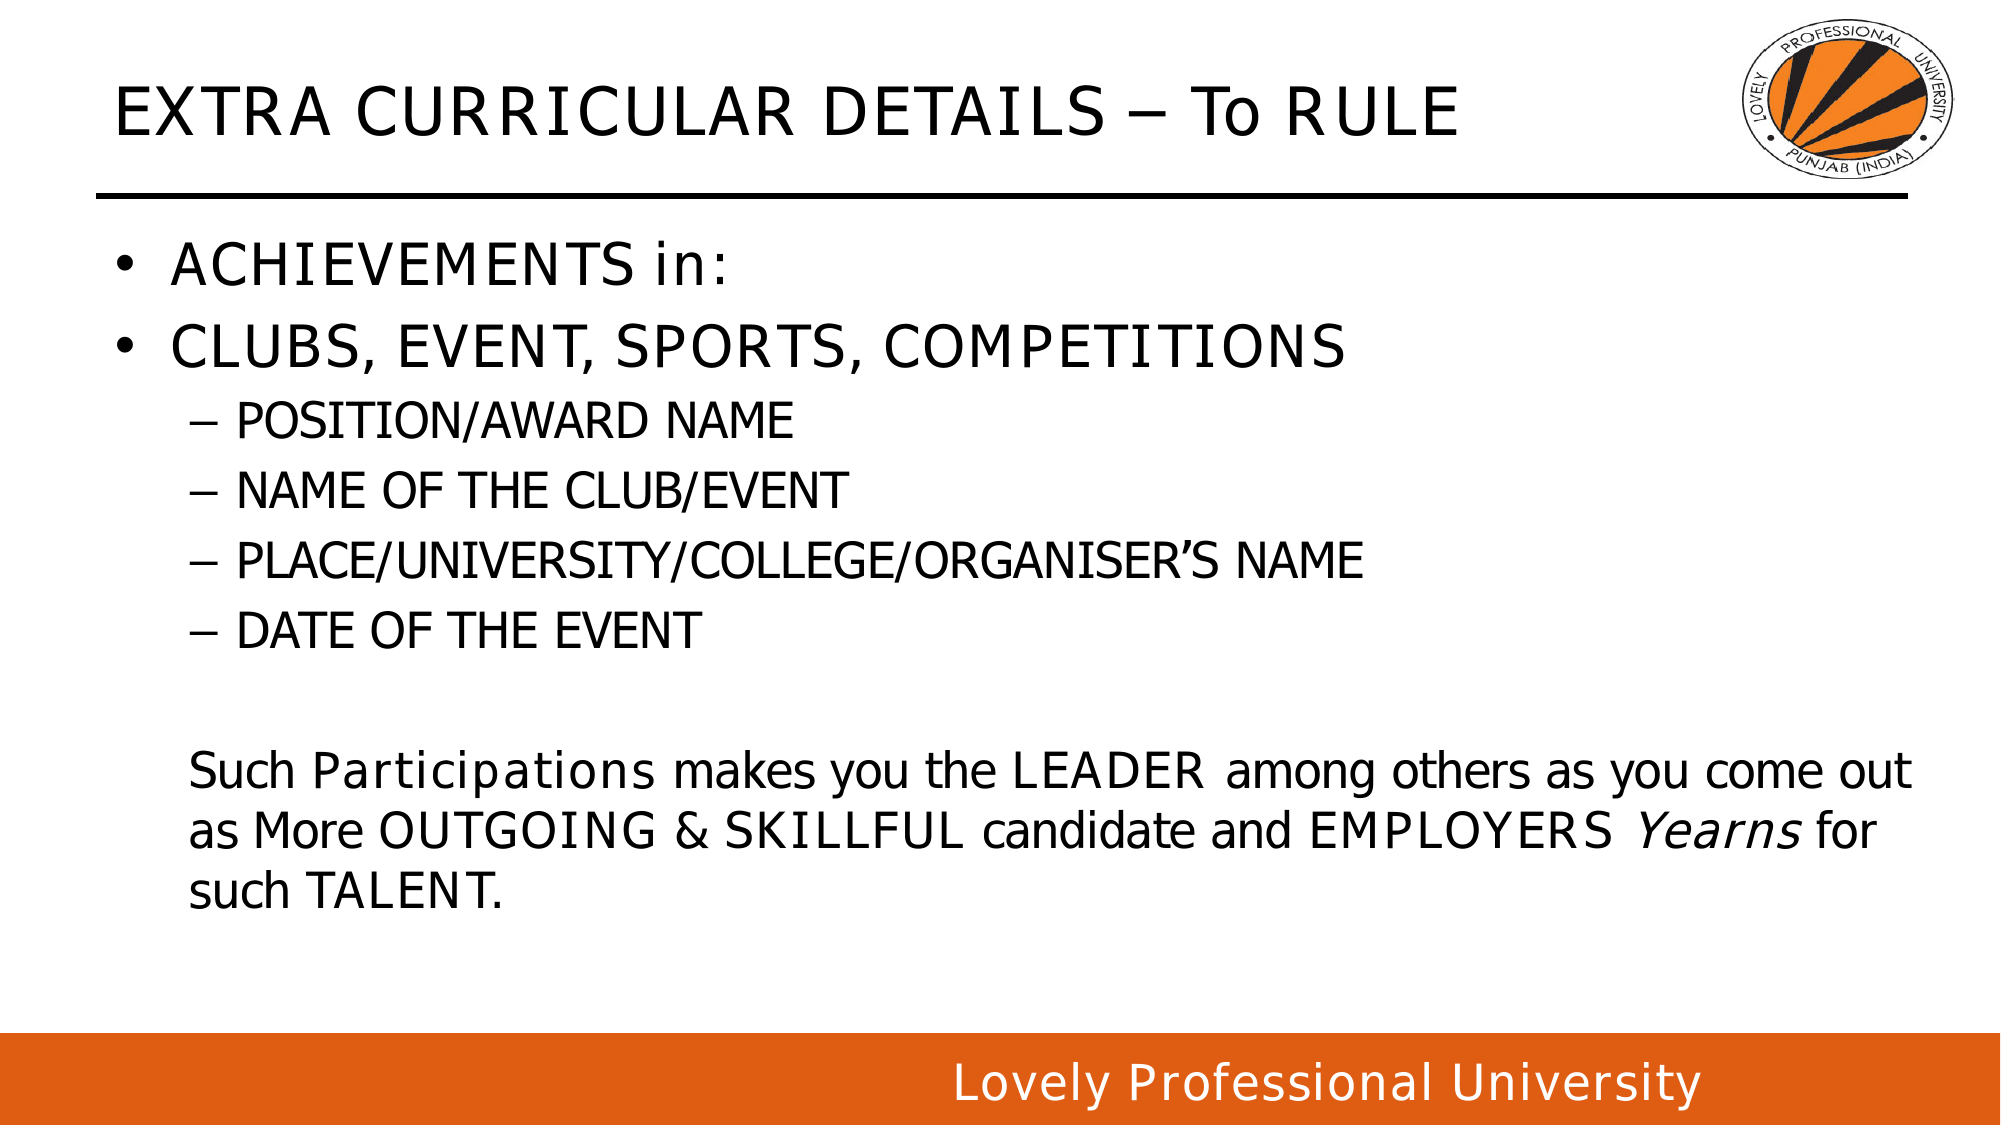

# EXTRA CURRICULAR DETAILS – To RULE
ACHIEVEMENTS in:
CLUBS, EVENT, SPORTS, COMPETITIONS
POSITION/AWARD NAME
NAME OF THE CLUB/EVENT
PLACE/UNIVERSITY/COLLEGE/ORGANISER’S NAME
DATE OF THE EVENT

Such Participations makes you the LEADER among others as you come out as More OUTGOING & SKILLFUL candidate and EMPLOYERS Yearns for such TALENT.